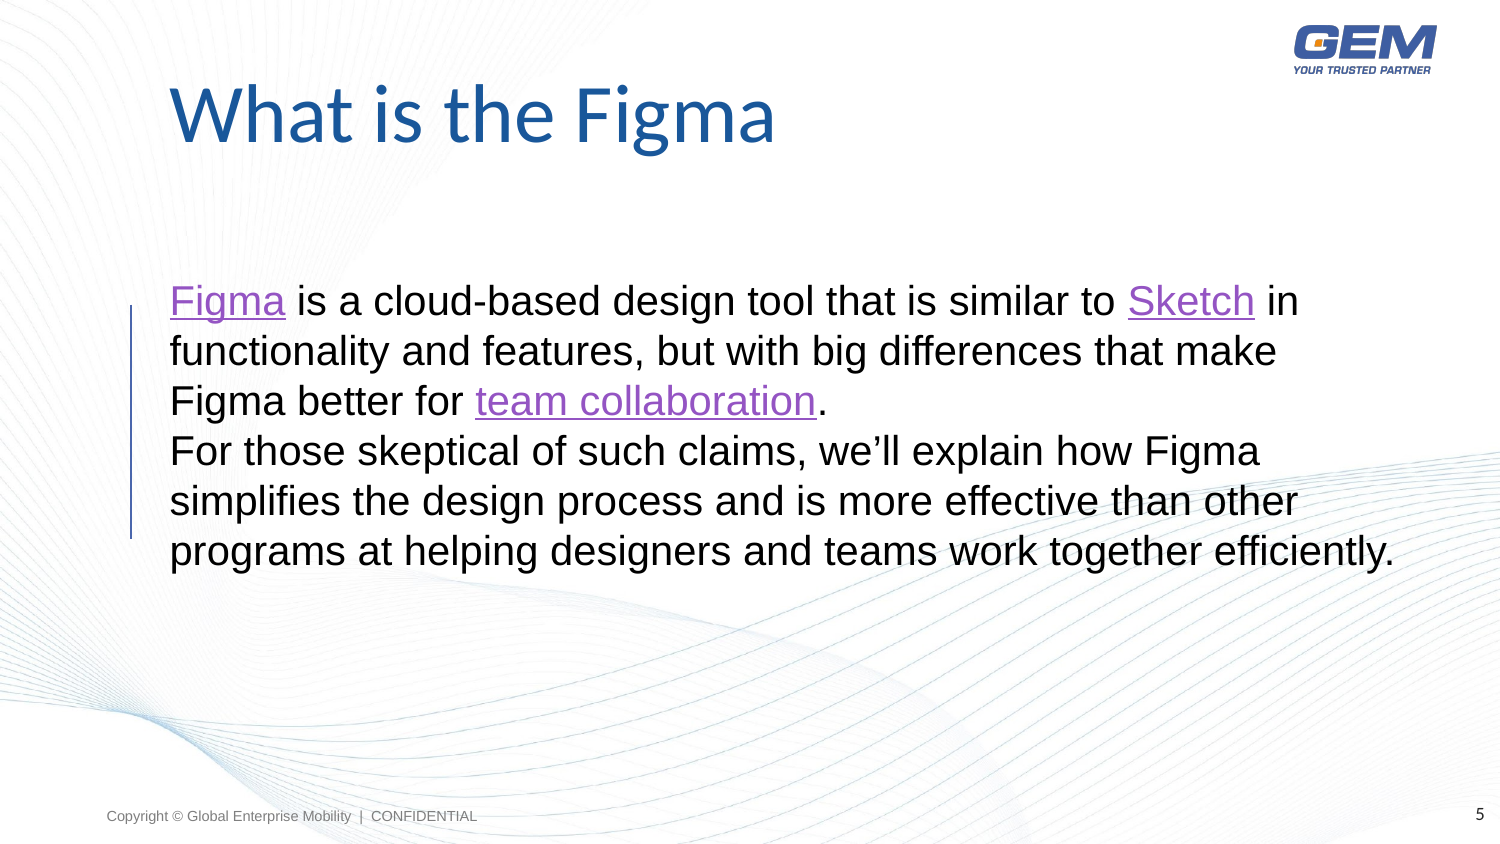

What is the Figma

Figma is a cloud-based design tool that is similar to Sketch in functionality and features, but with big differences that make Figma better for team collaboration.
For those skeptical of such claims, we’ll explain how Figma simplifies the design process and is more effective than other programs at helping designers and teams work together efficiently.
5